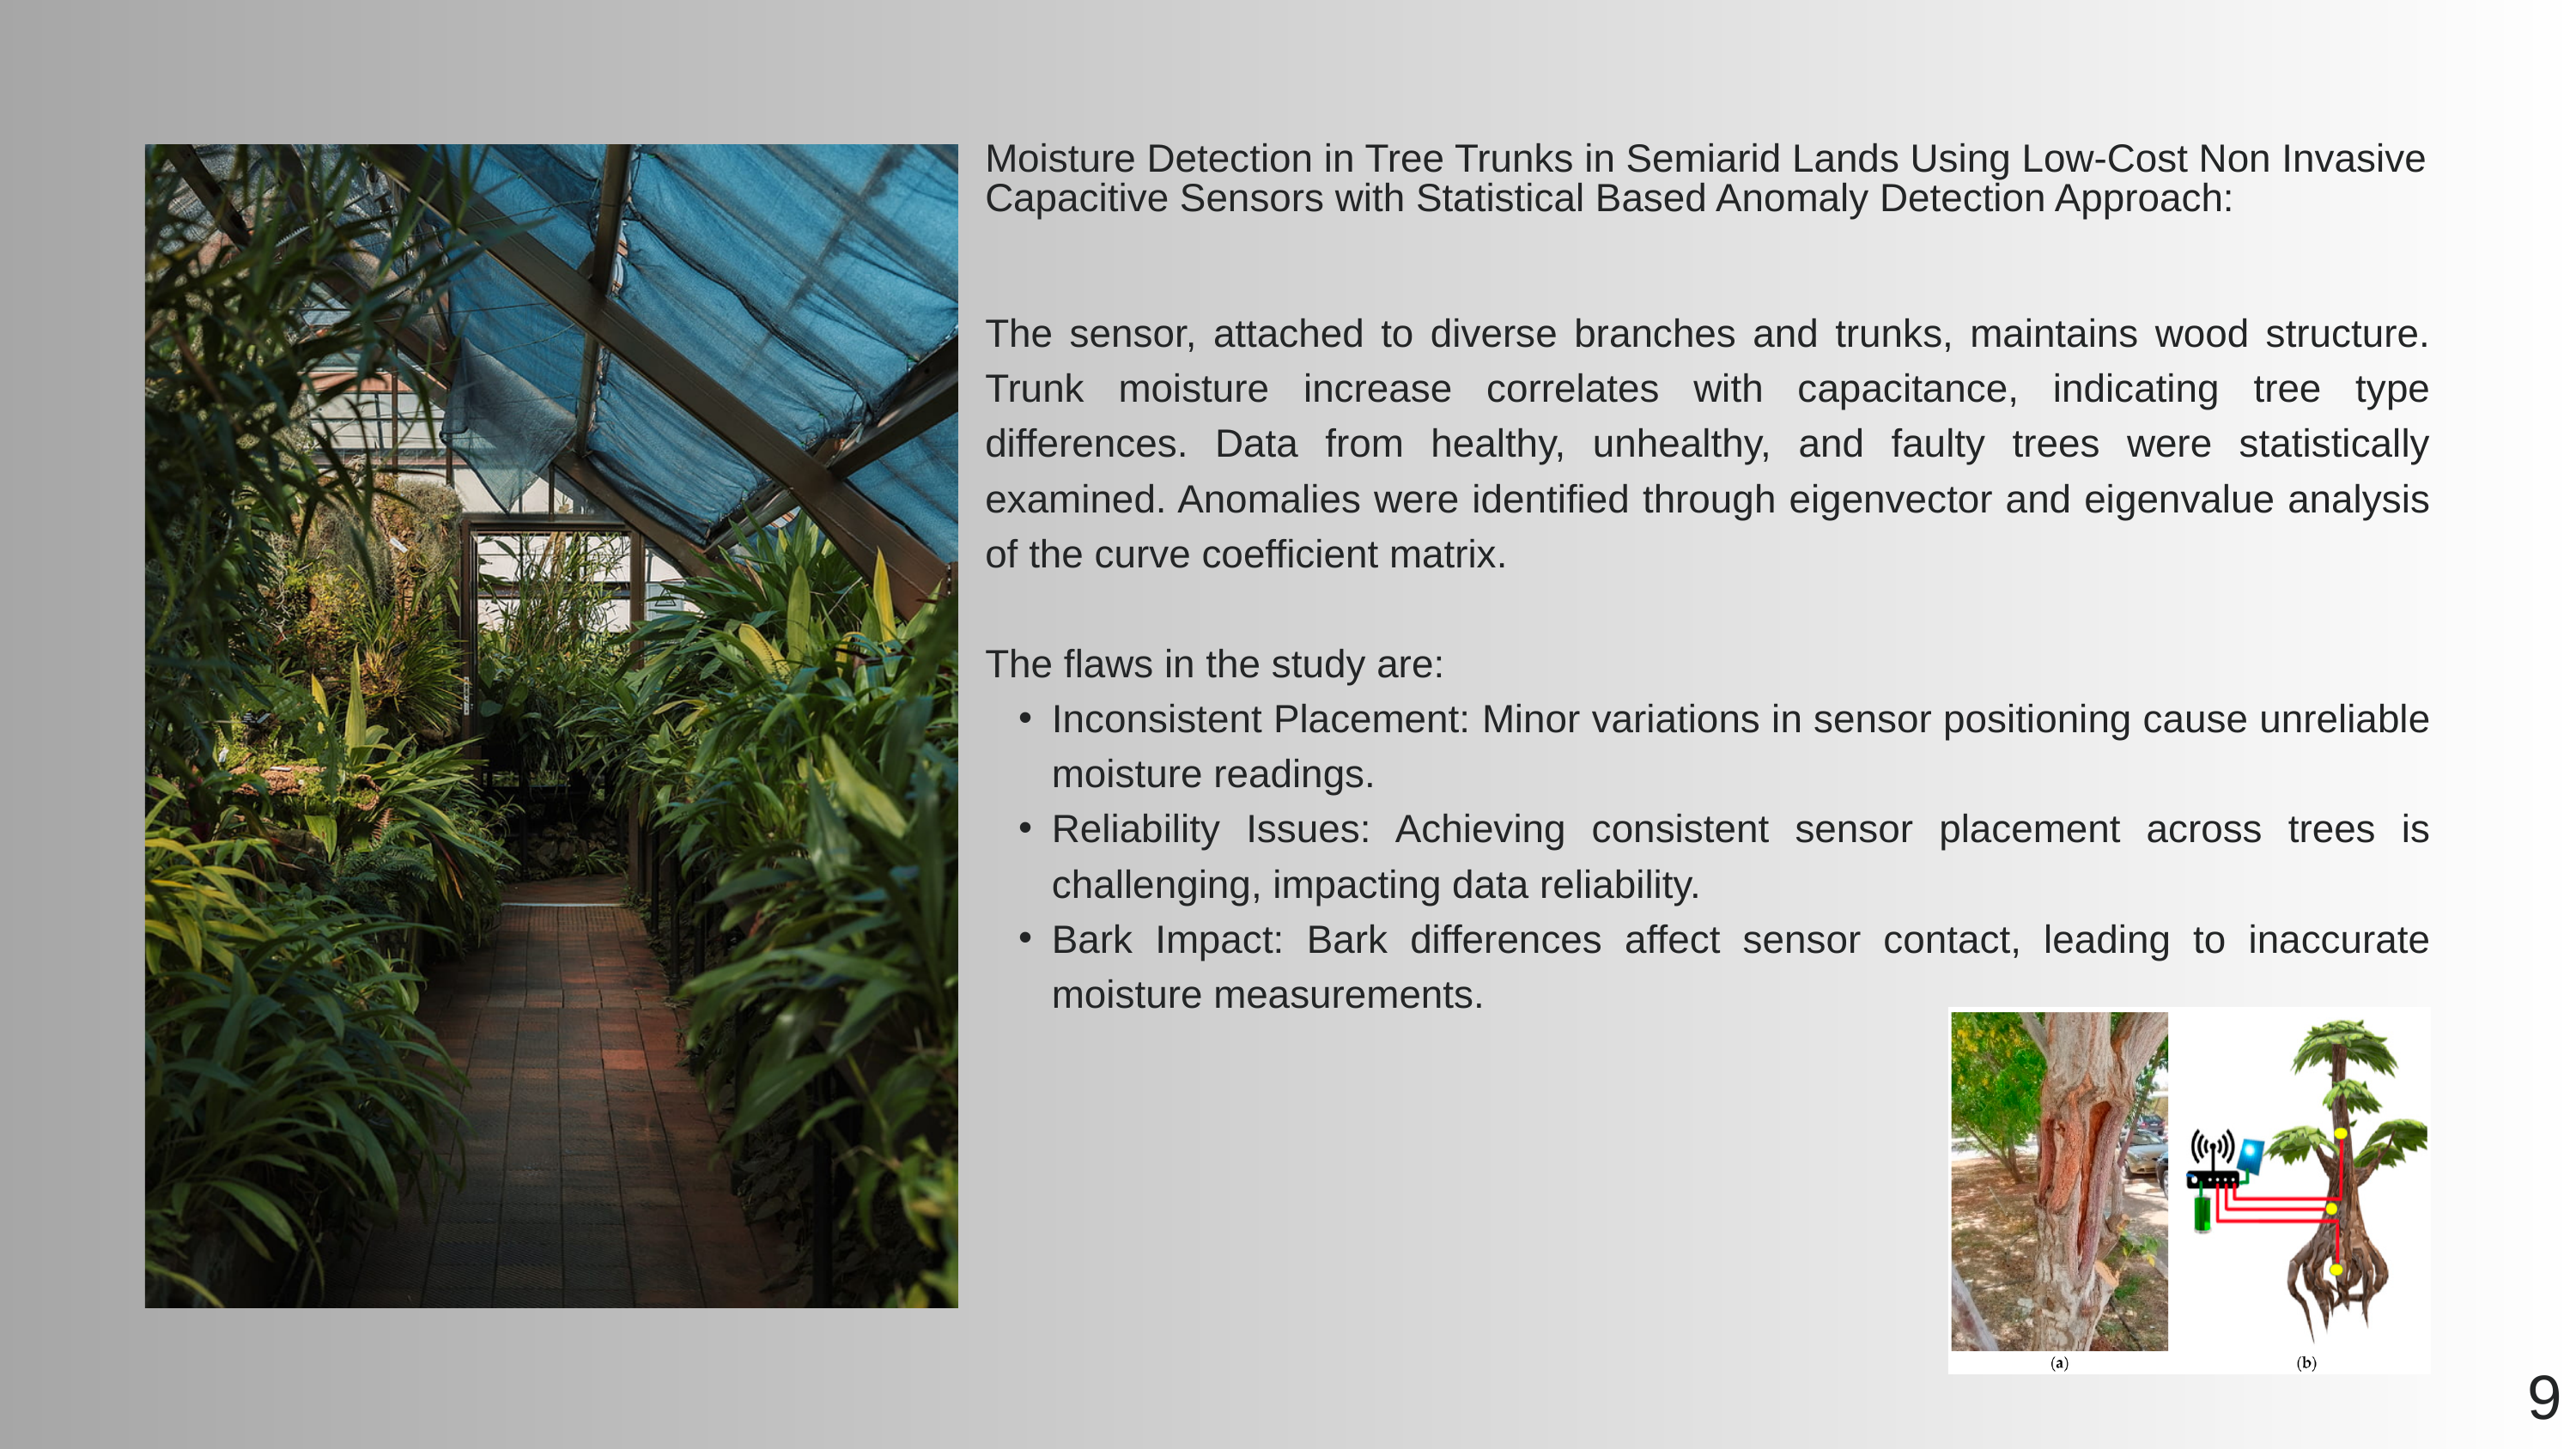

Moisture Detection in Tree Trunks in Semiarid Lands Using Low-Cost Non Invasive Capacitive Sensors with Statistical Based Anomaly Detection Approach:

The sensor, attached to diverse branches and trunks, maintains wood structure. Trunk moisture increase correlates with capacitance, indicating tree type differences. Data from healthy, unhealthy, and faulty trees were statistically examined. Anomalies were identified through eigenvector and eigenvalue analysis of the curve coefficient matrix.

The flaws in the study are:
Inconsistent Placement: Minor variations in sensor positioning cause unreliable moisture readings.
Reliability Issues: Achieving consistent sensor placement across trees is challenging, impacting data reliability.
Bark Impact: Bark differences affect sensor contact, leading to inaccurate moisture measurements.

9